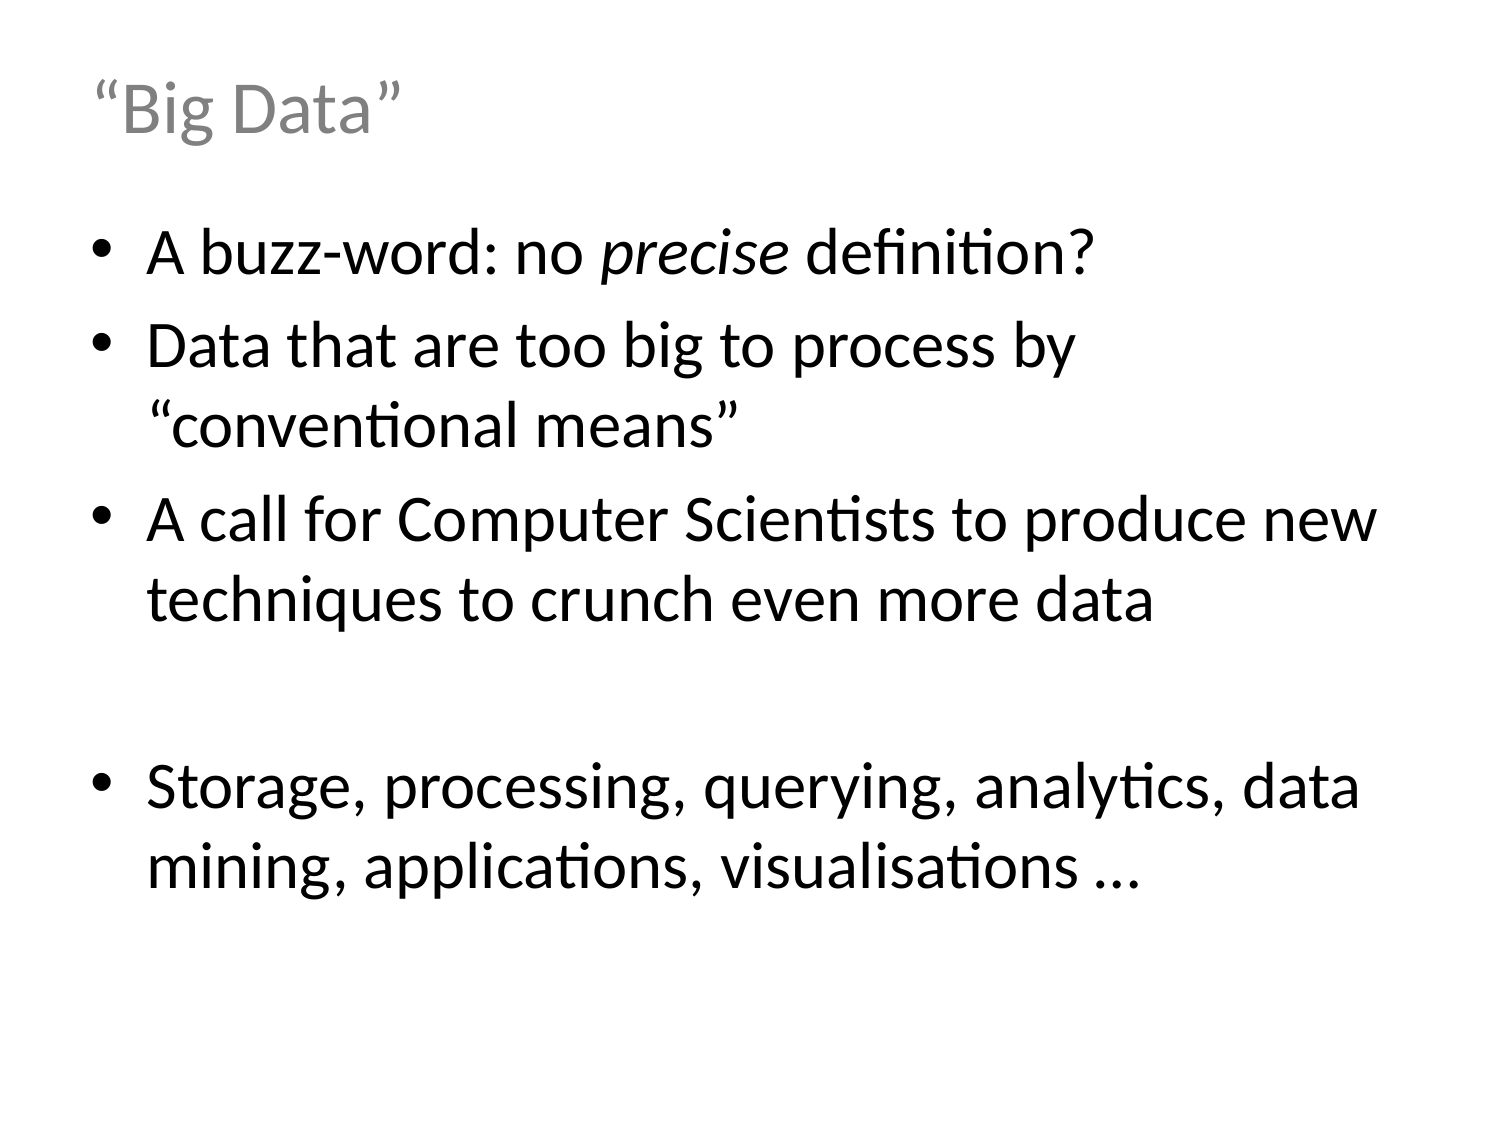

# “Big Data”
A buzz-word: no precise definition?
Data that are too big to process by “conventional means”
A call for Computer Scientists to produce new techniques to crunch even more data

Storage, processing, querying, analytics, data mining, applications, visualisations …